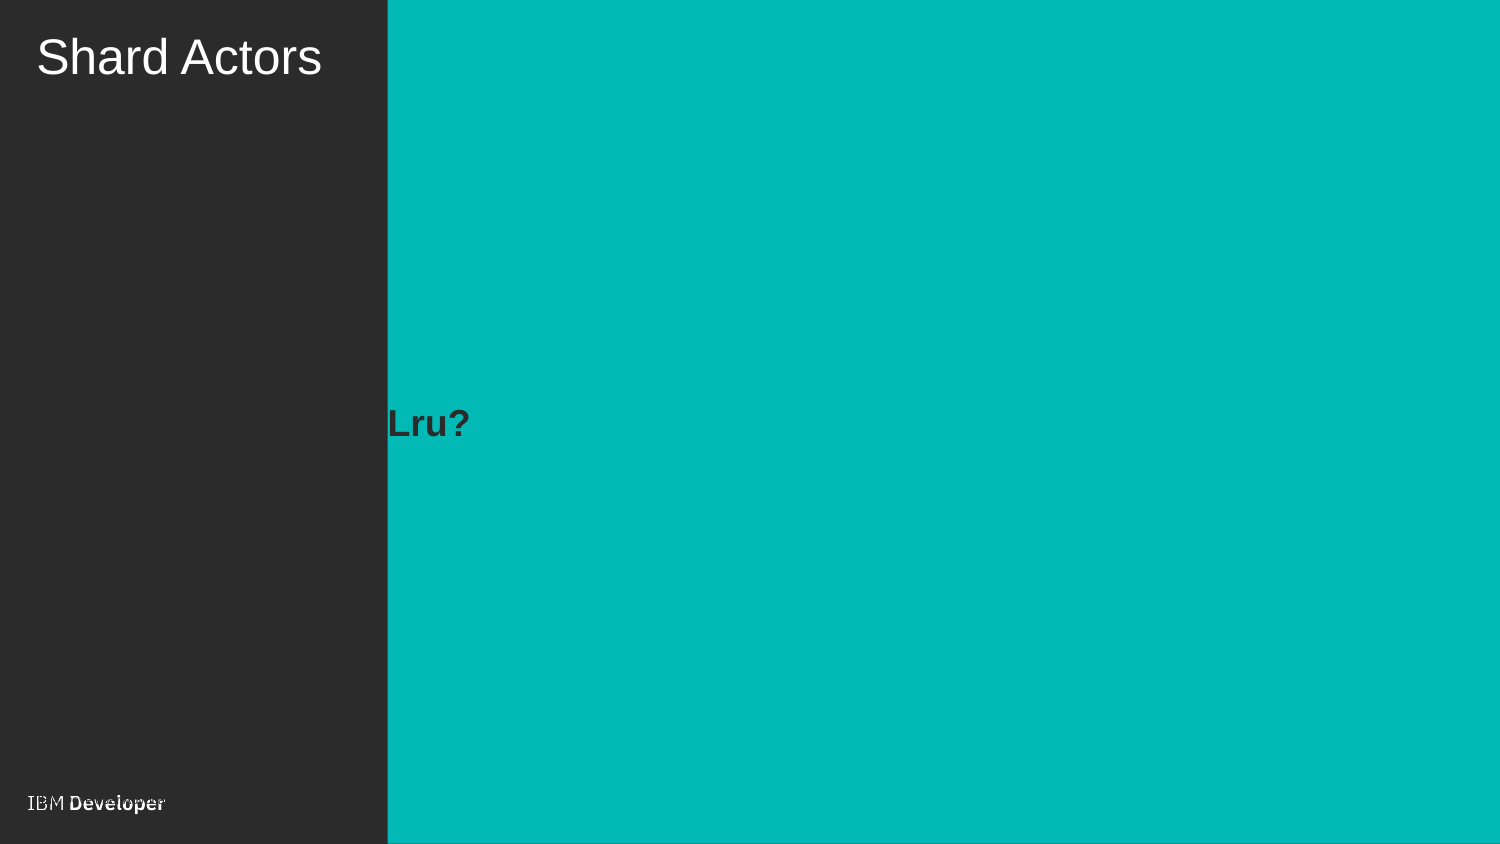

Lru?
# Shard Actors
IBM Developer Advocacy - North America East